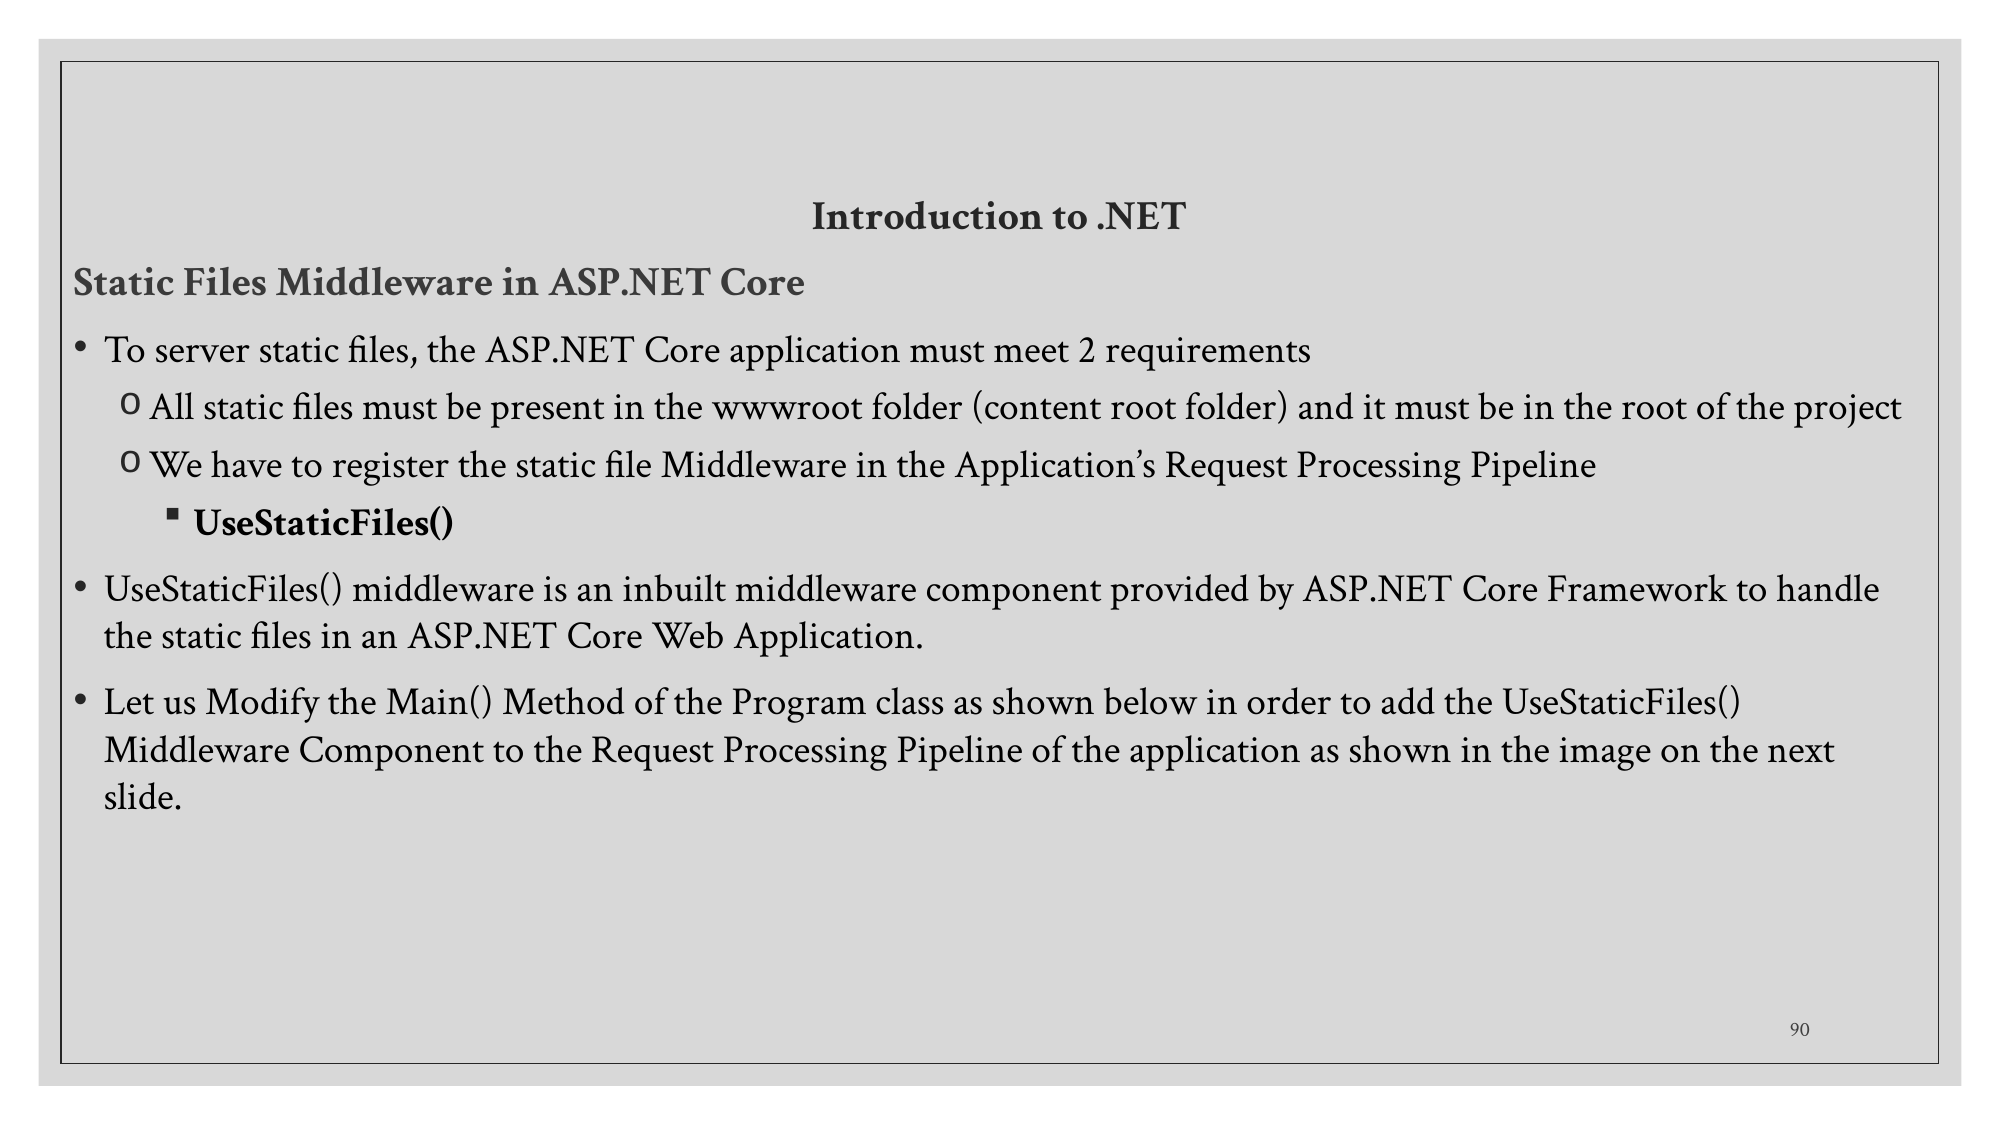

# Introduction to .NET
Static Files Middleware in ASP.NET Core
To server static files, the ASP.NET Core application must meet 2 requirements
All static files must be present in the wwwroot folder (content root folder) and it must be in the root of the project
We have to register the static file Middleware in the Application’s Request Processing Pipeline
UseStaticFiles()
UseStaticFiles() middleware is an inbuilt middleware component provided by ASP.NET Core Framework to handle the static files in an ASP.NET Core Web Application.
Let us Modify the Main() Method of the Program class as shown below in order to add the UseStaticFiles() Middleware Component to the Request Processing Pipeline of the application as shown in the image on the next slide.

90